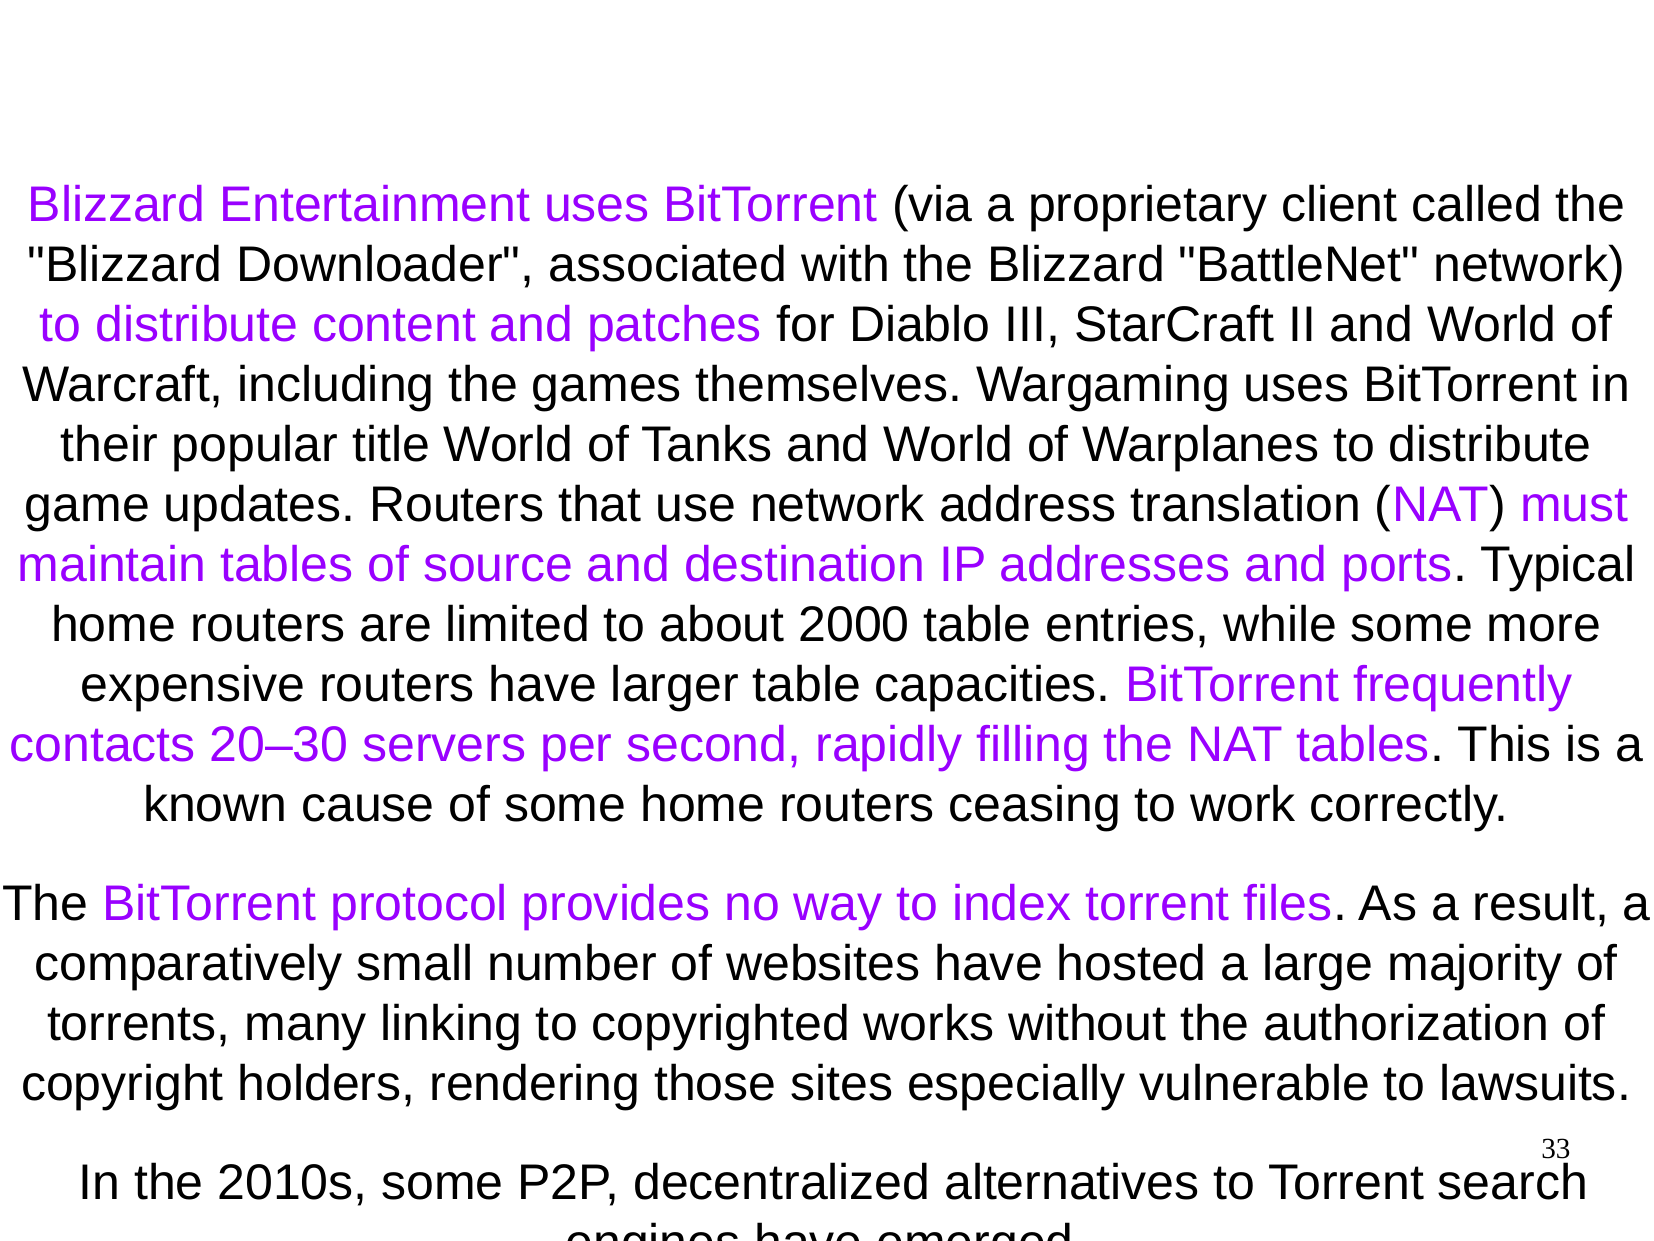

Blizzard Entertainment uses BitTorrent (via a proprietary client called the "Blizzard Downloader", associated with the Blizzard "BattleNet" network) to distribute content and patches for Diablo III, StarCraft II and World of Warcraft, including the games themselves. Wargaming uses BitTorrent in their popular title World of Tanks and World of Warplanes to distribute game updates. Routers that use network address translation (NAT) must maintain tables of source and destination IP addresses and ports. Typical home routers are limited to about 2000 table entries, while some more expensive routers have larger table capacities. BitTorrent frequently contacts 20–30 servers per second, rapidly filling the NAT tables. This is a known cause of some home routers ceasing to work correctly.
The BitTorrent protocol provides no way to index torrent files. As a result, a comparatively small number of websites have hosted a large majority of torrents, many linking to copyrighted works without the authorization of copyright holders, rendering those sites especially vulnerable to lawsuits.
 In the 2010s, some P2P, decentralized alternatives to Torrent search engines have emerged.
33